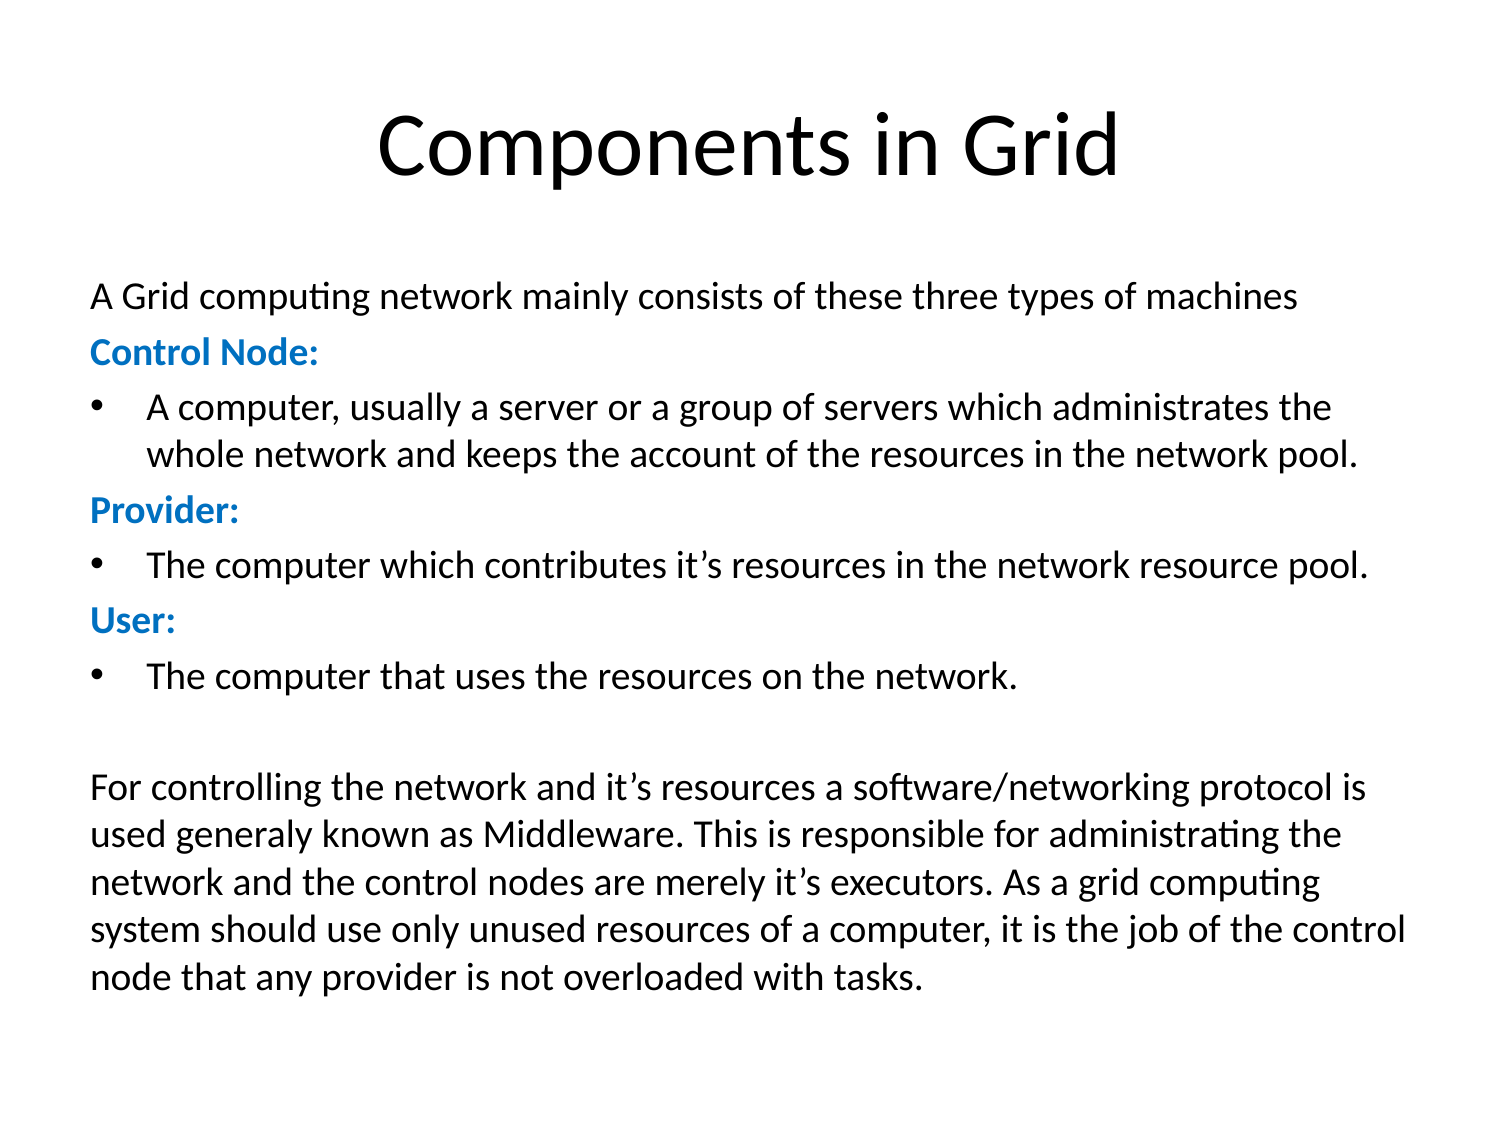

# Components in Grid
A Grid computing network mainly consists of these three types of machines
Control Node:
A computer, usually a server or a group of servers which administrates the whole network and keeps the account of the resources in the network pool.
Provider:
The computer which contributes it’s resources in the network resource pool.
User:
The computer that uses the resources on the network.

For controlling the network and it’s resources a software/networking protocol is used generaly known as Middleware. This is responsible for administrating the network and the control nodes are merely it’s executors. As a grid computing system should use only unused resources of a computer, it is the job of the control node that any provider is not overloaded with tasks.